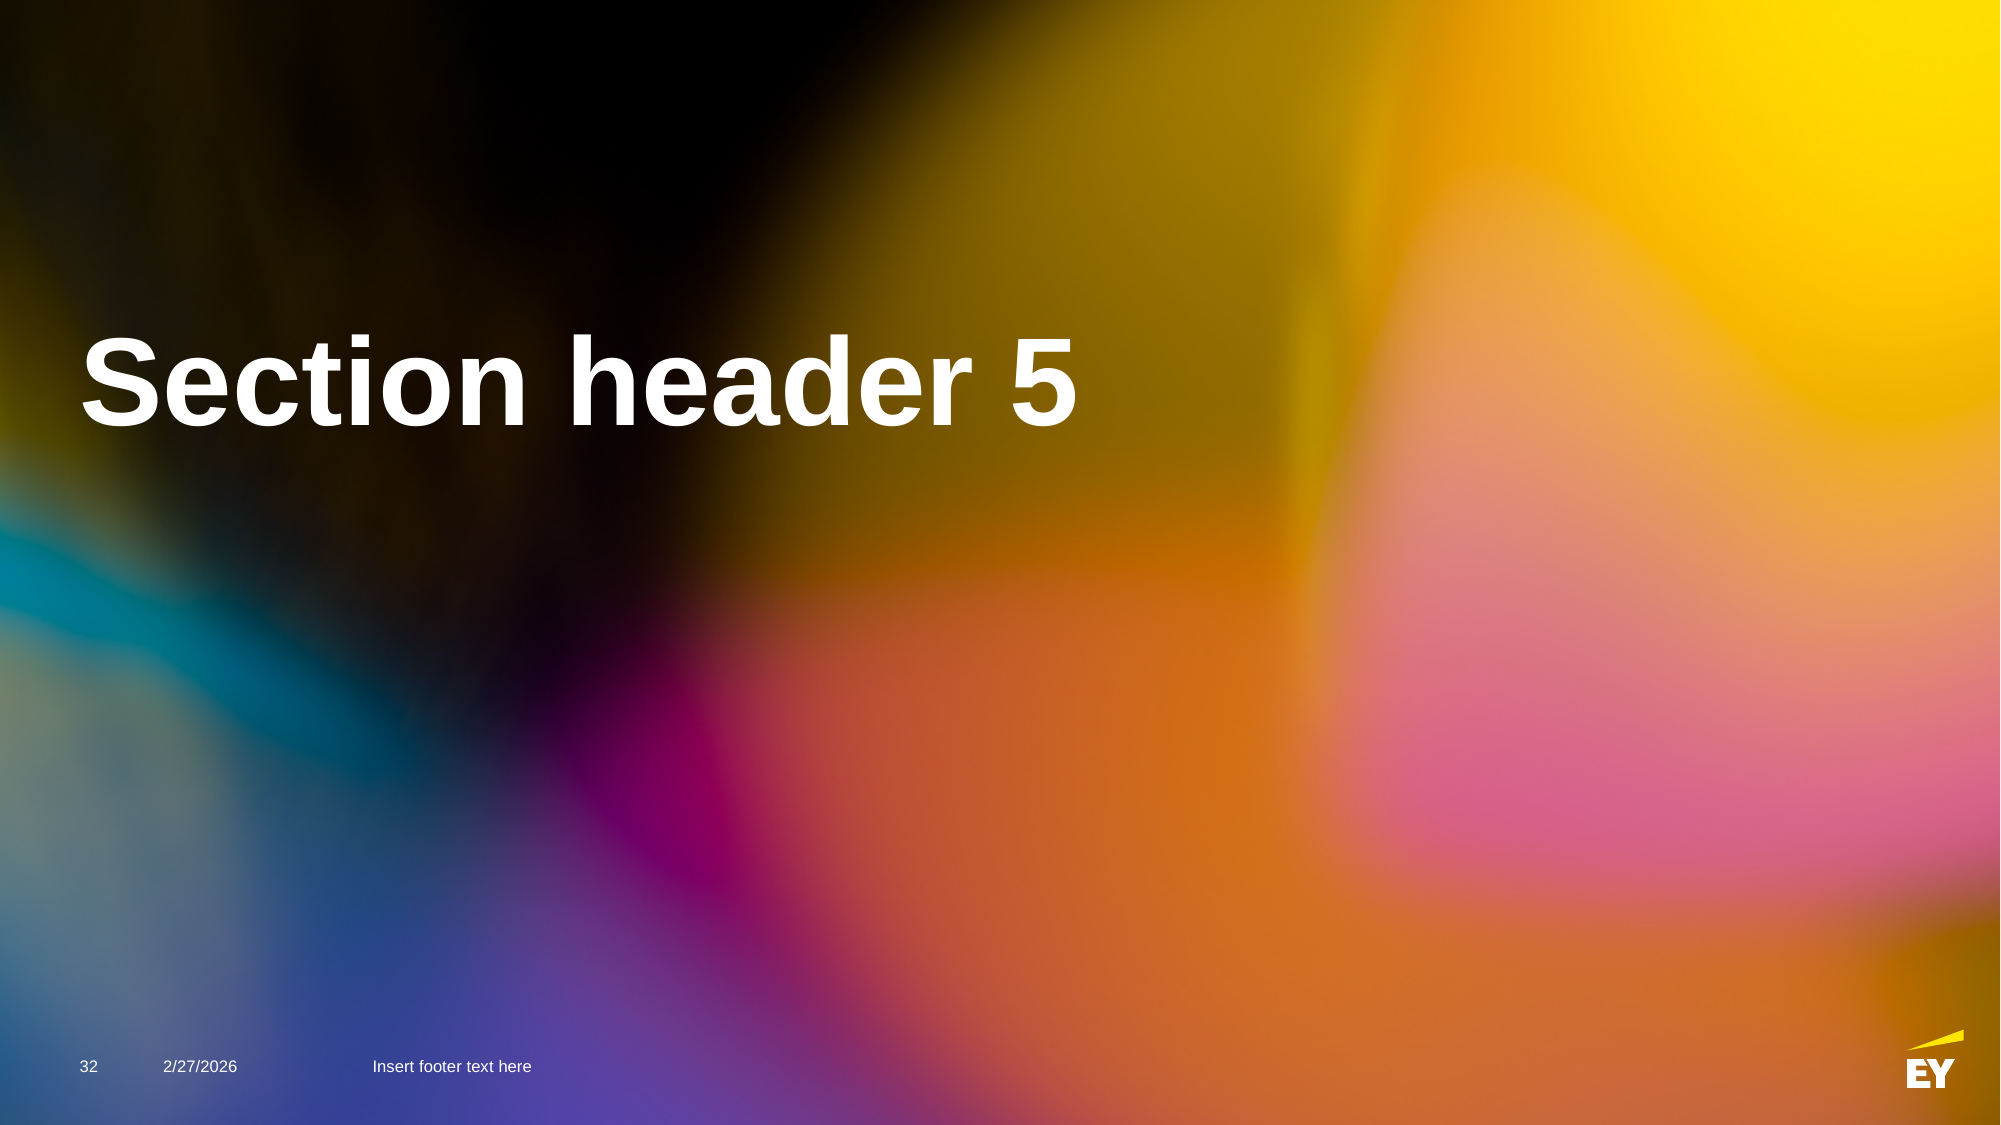

# Section header 5
32
2/27/2026
Insert footer text here